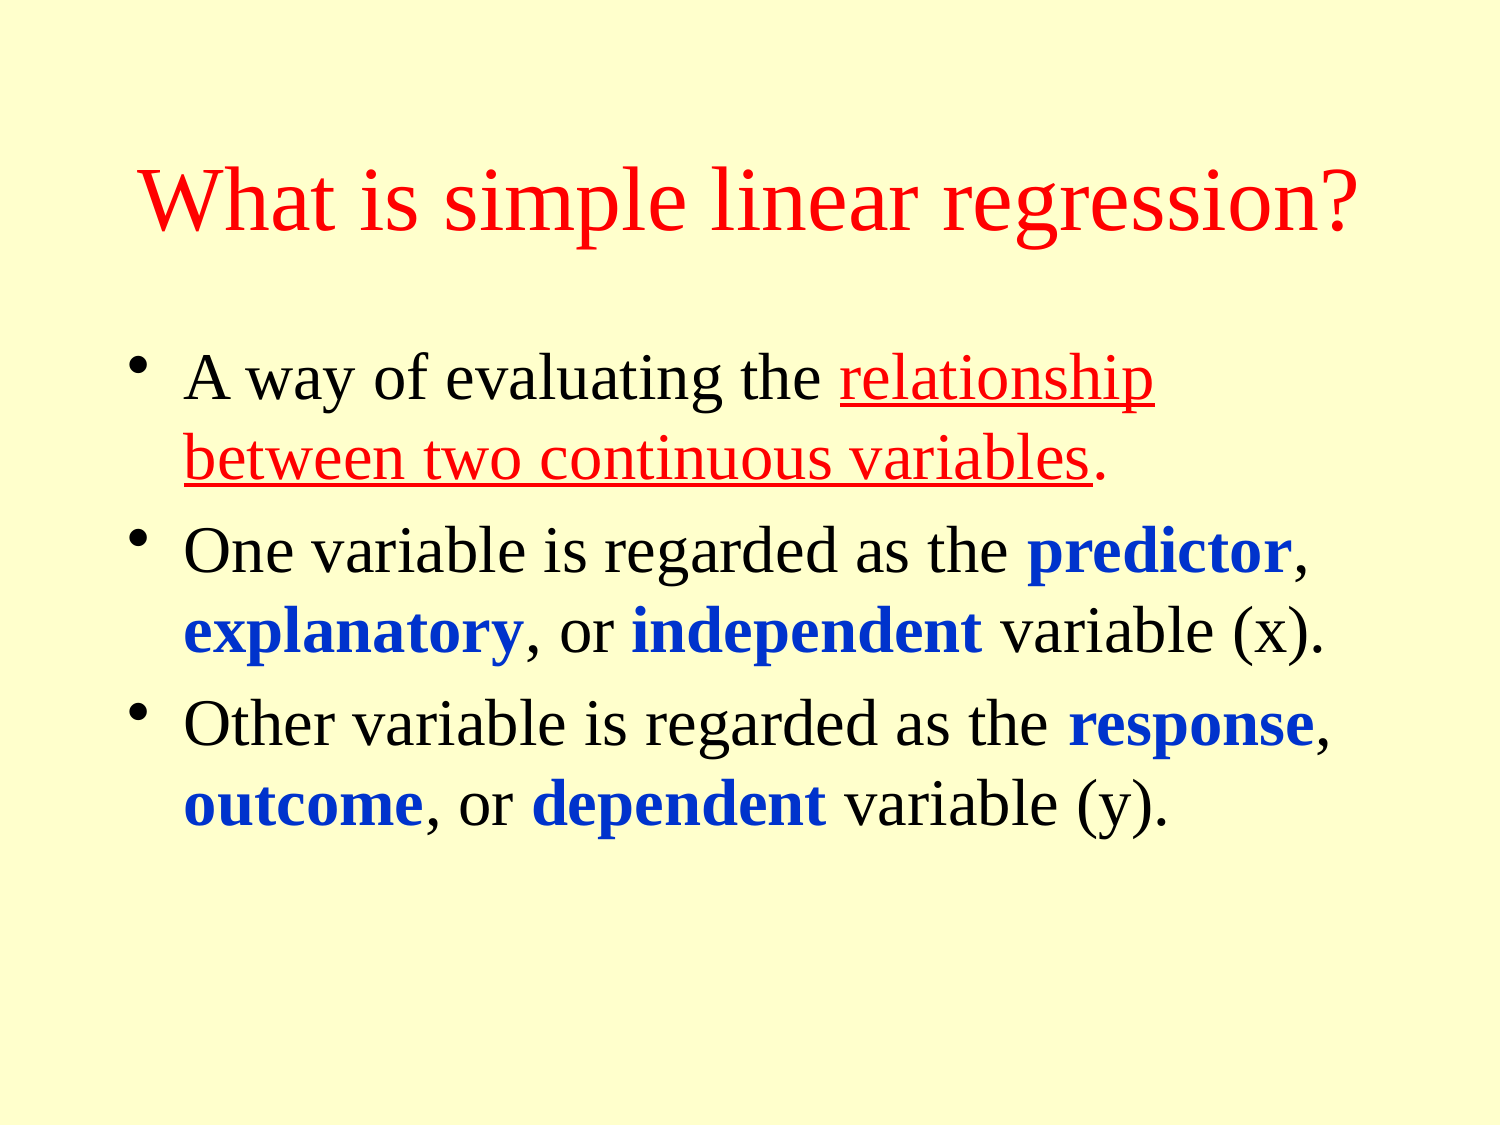

# What is simple linear regression?
A way of evaluating the relationship between two continuous variables.
One variable is regarded as the predictor, explanatory, or independent variable (x).
Other variable is regarded as the response, outcome, or dependent variable (y).